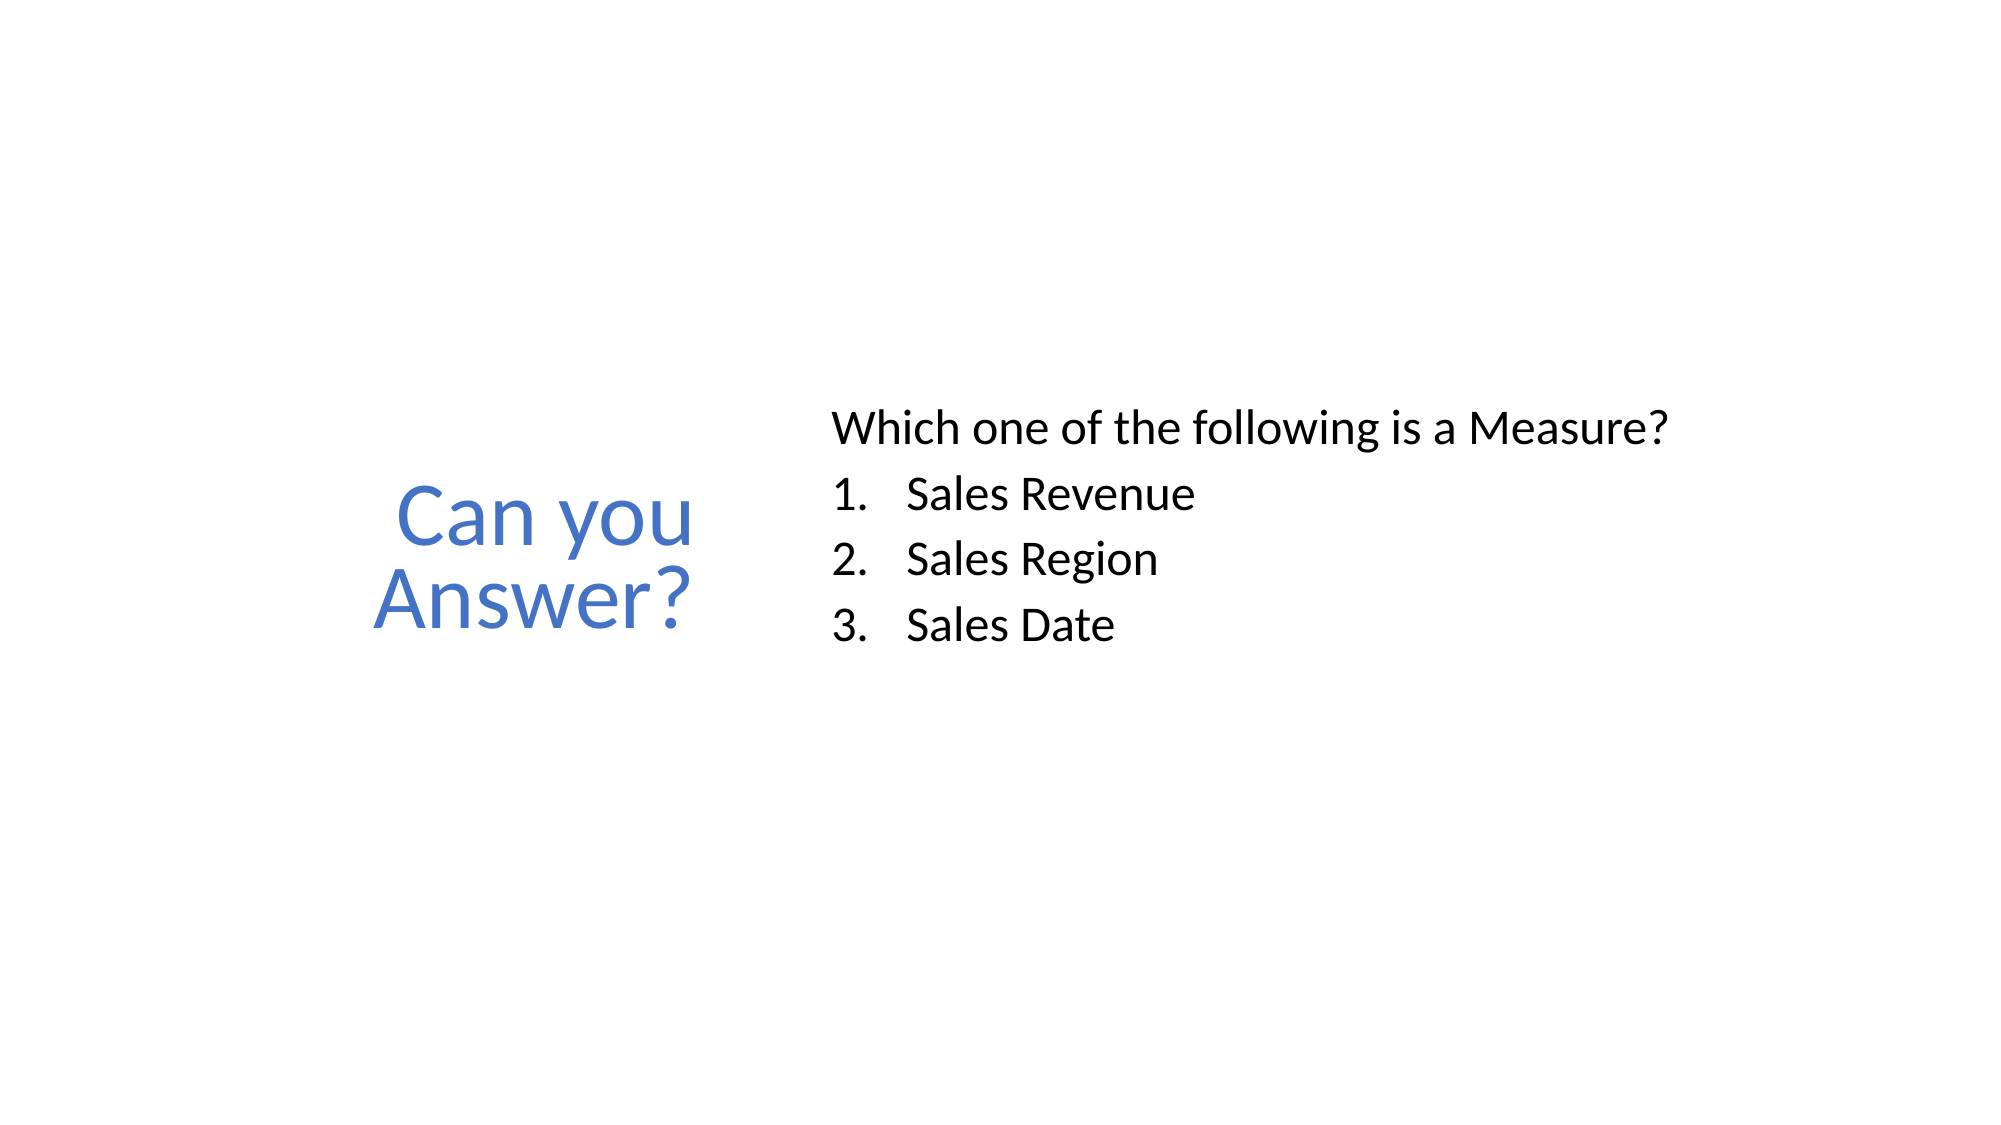

# Can you Answer?
Which one of the following is a Measure?
Sales Revenue
Sales Region
Sales Date